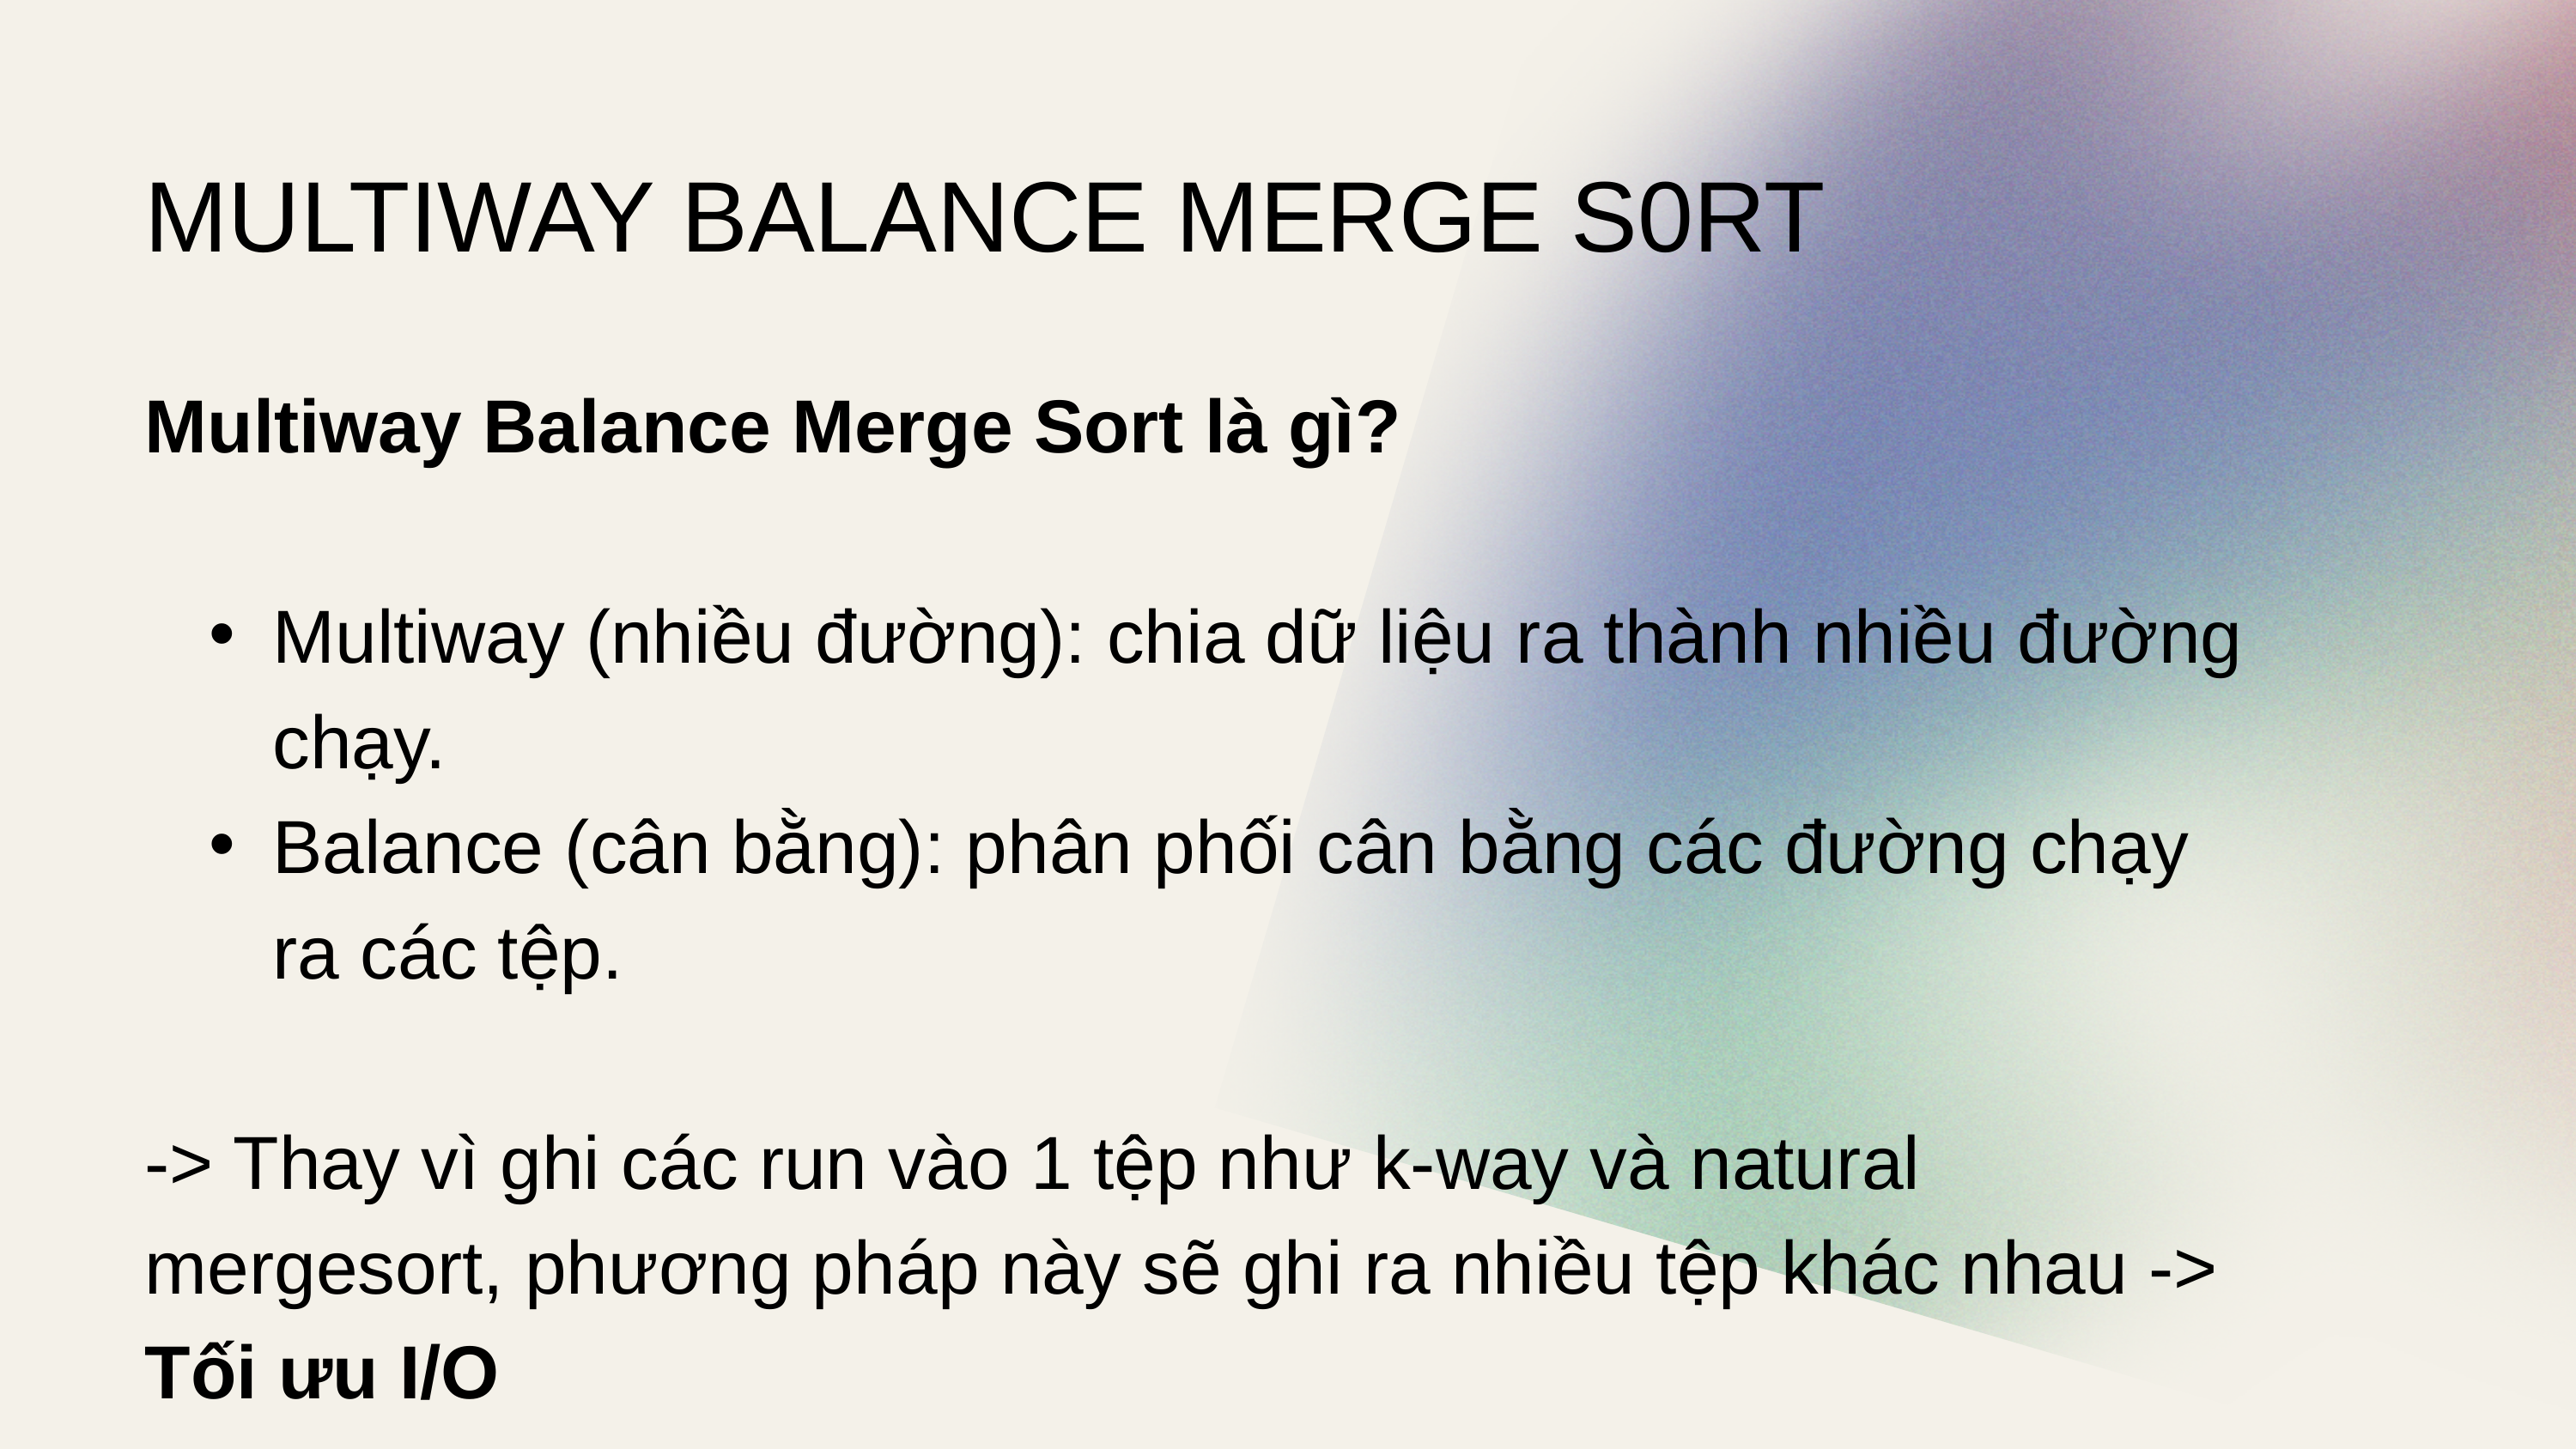

MULTIWAY BALANCE MERGE S0RT
Multiway Balance Merge Sort là gì?

Multiway (nhiều đường): chia dữ liệu ra thành nhiều đường chạy.
Balance (cân bằng): phân phối cân bằng các đường chạy ra các tệp.

-> Thay vì ghi các run vào 1 tệp như k-way và natural mergesort, phương pháp này sẽ ghi ra nhiều tệp khác nhau -> Tối ưu I/O